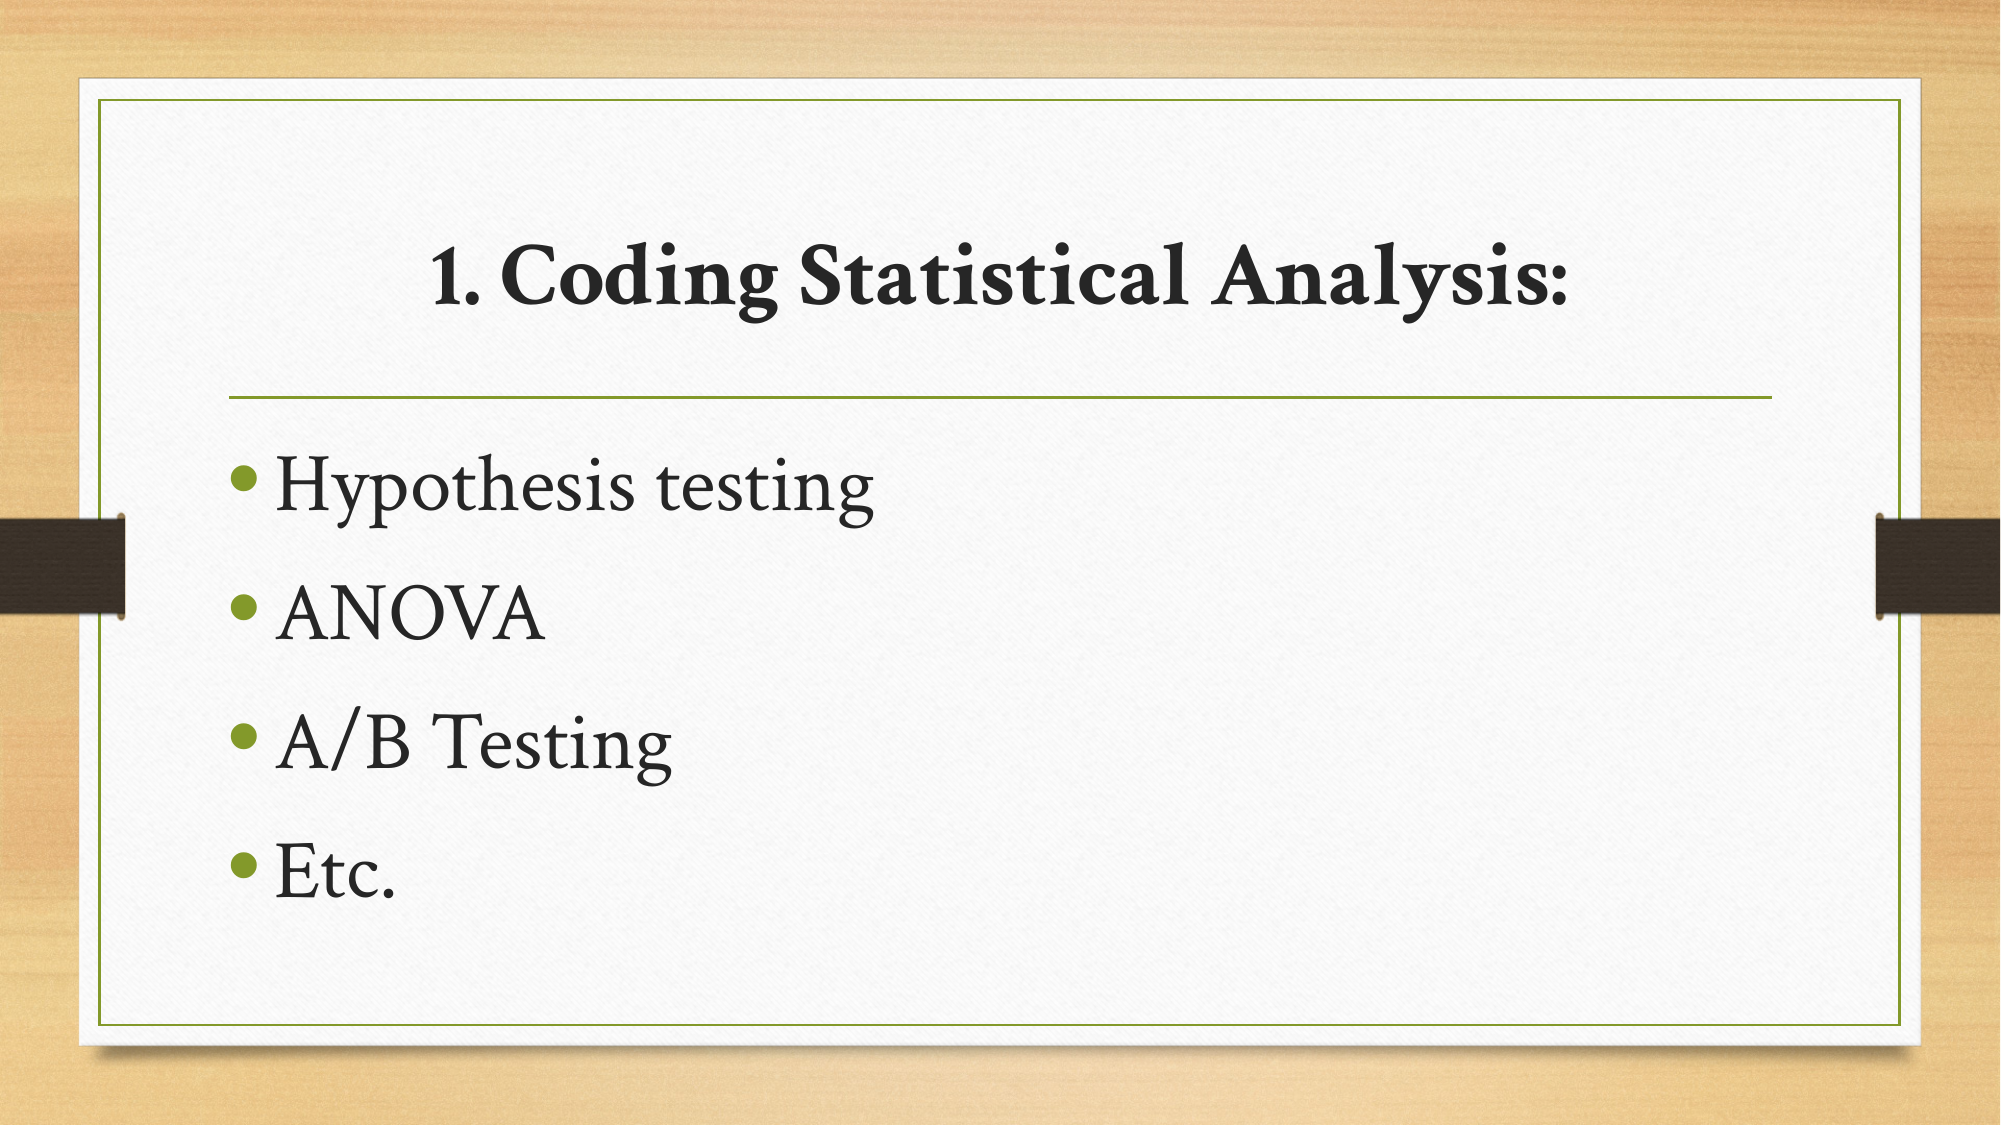

# 1. Coding Statistical Analysis:
Hypothesis testing
ANOVA
A/B Testing
Etc.